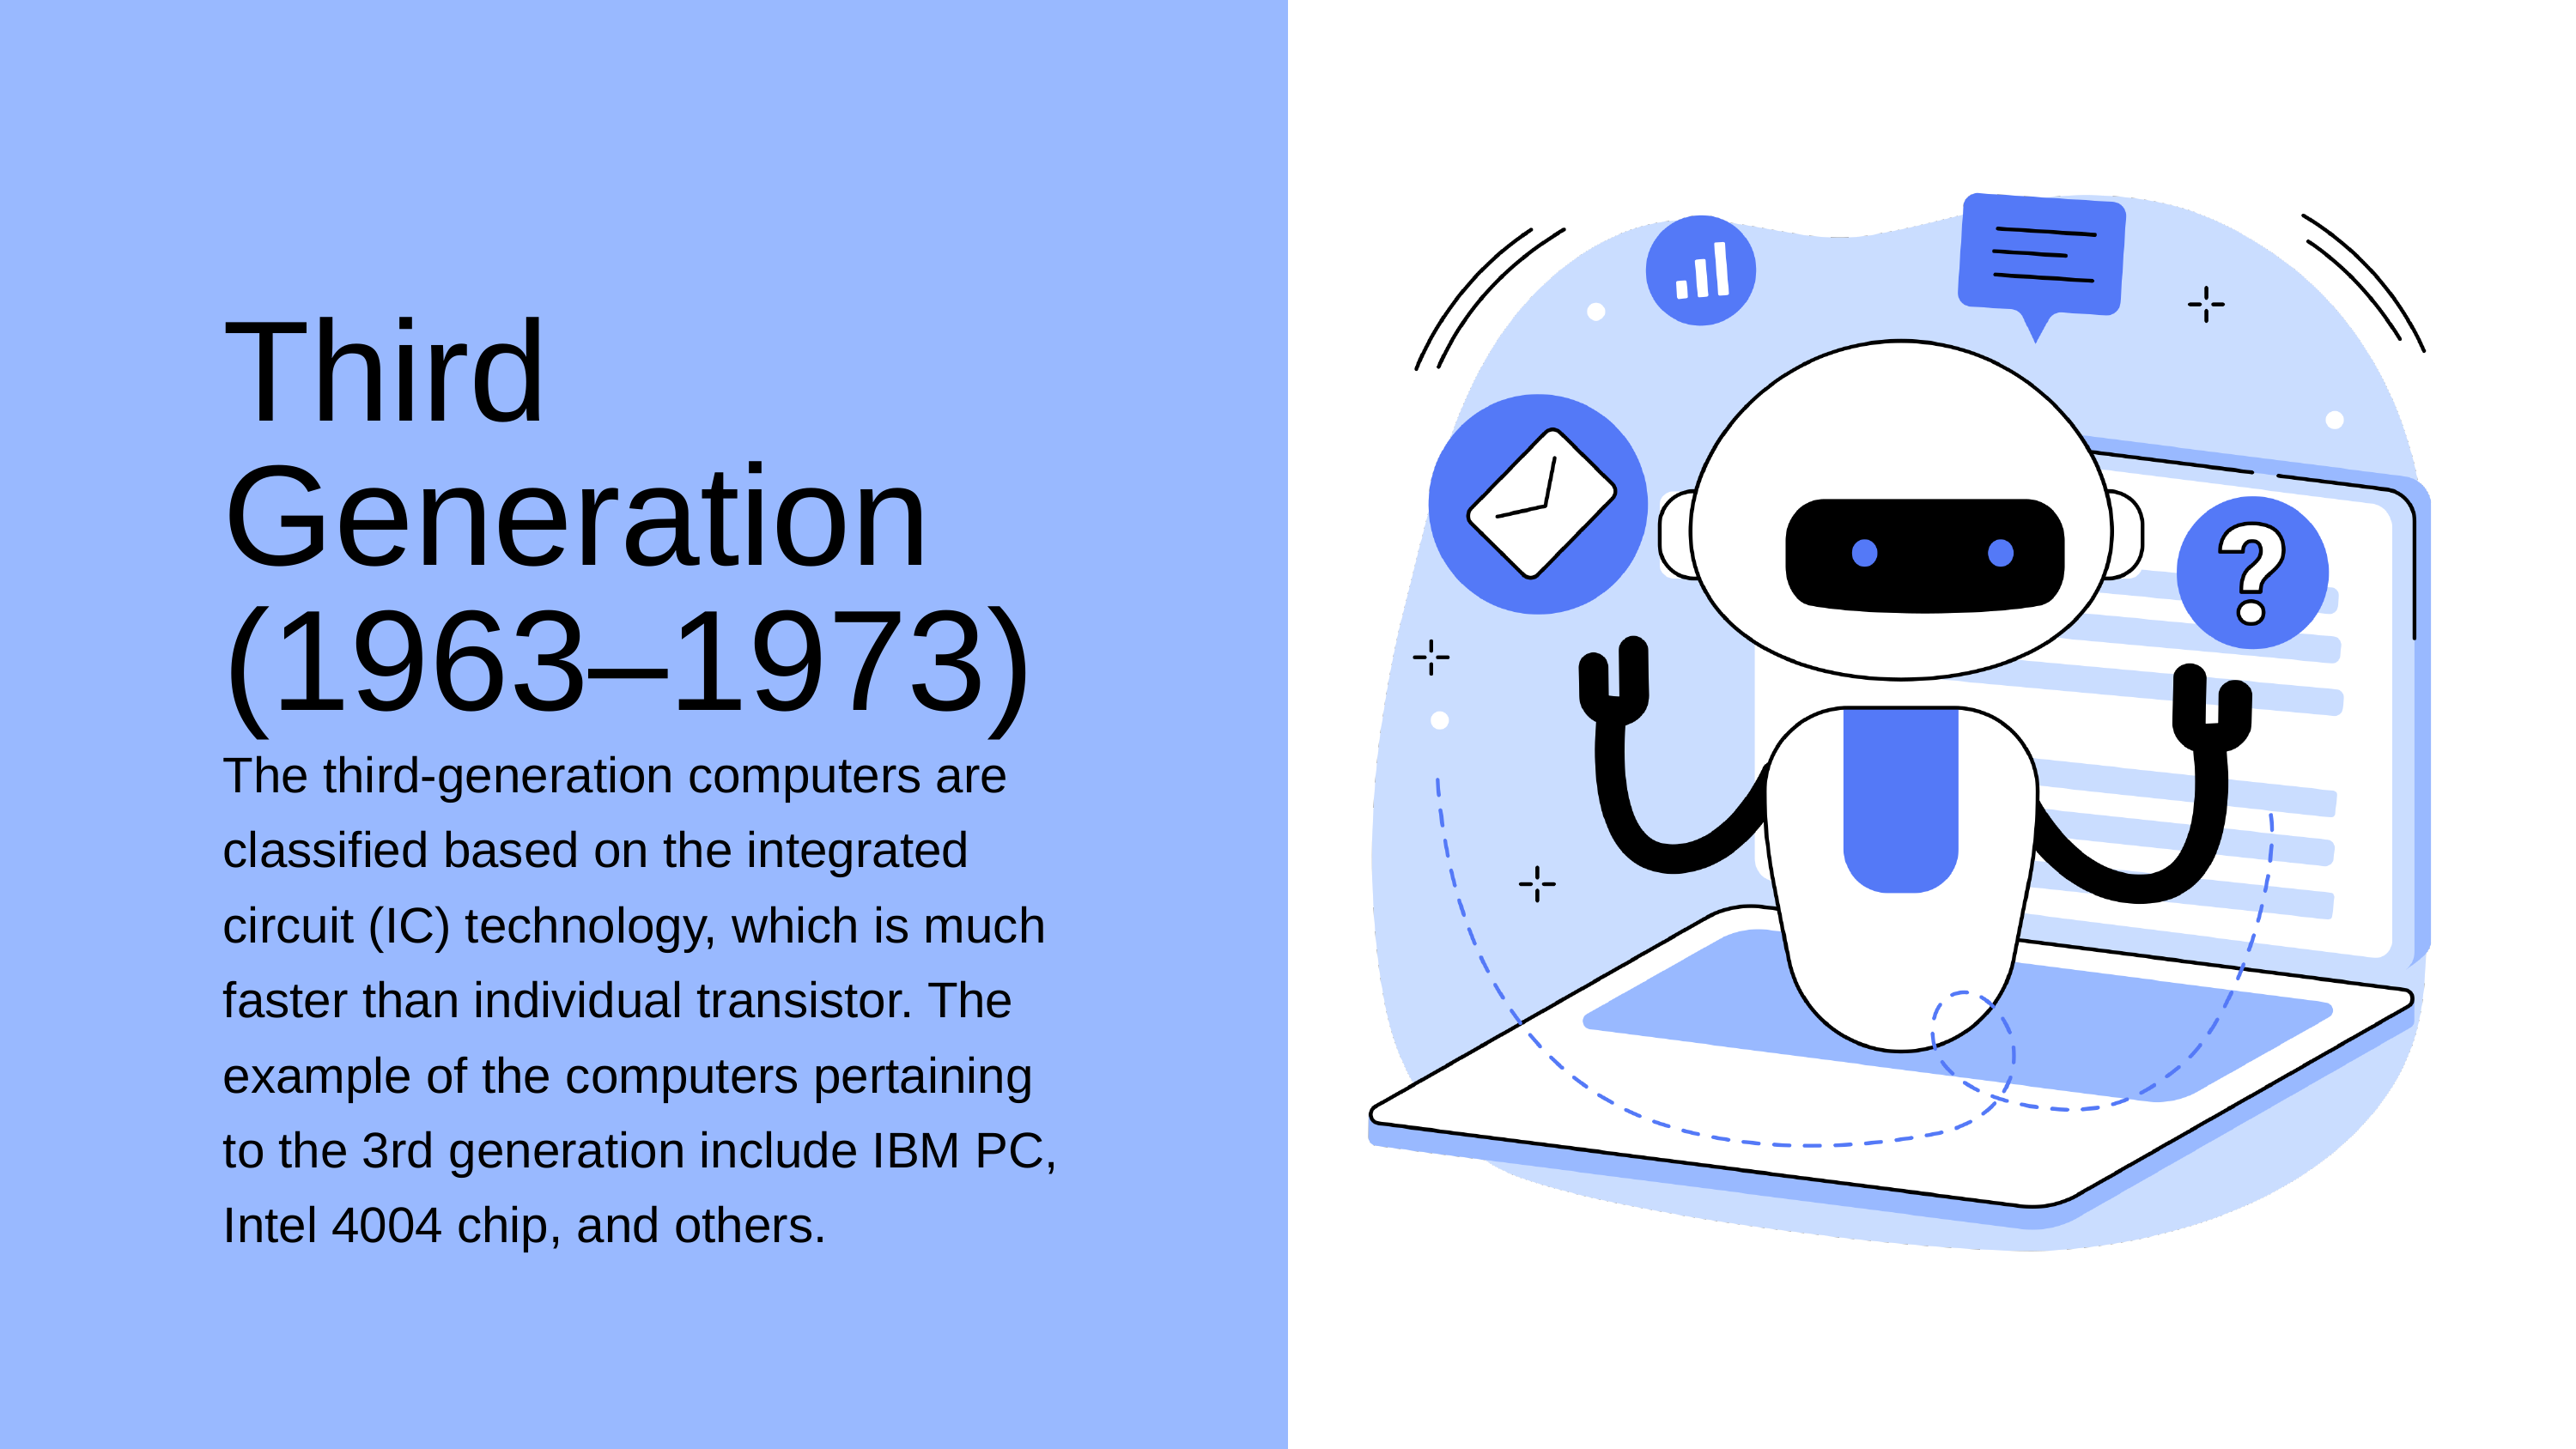

Third Generation (1963–1973)
The third-generation computers are classified based on the integrated circuit (IC) technology, which is much faster than individual transistor. The example of the computers pertaining to the 3rd generation include IBM PC, Intel 4004 chip, and others.